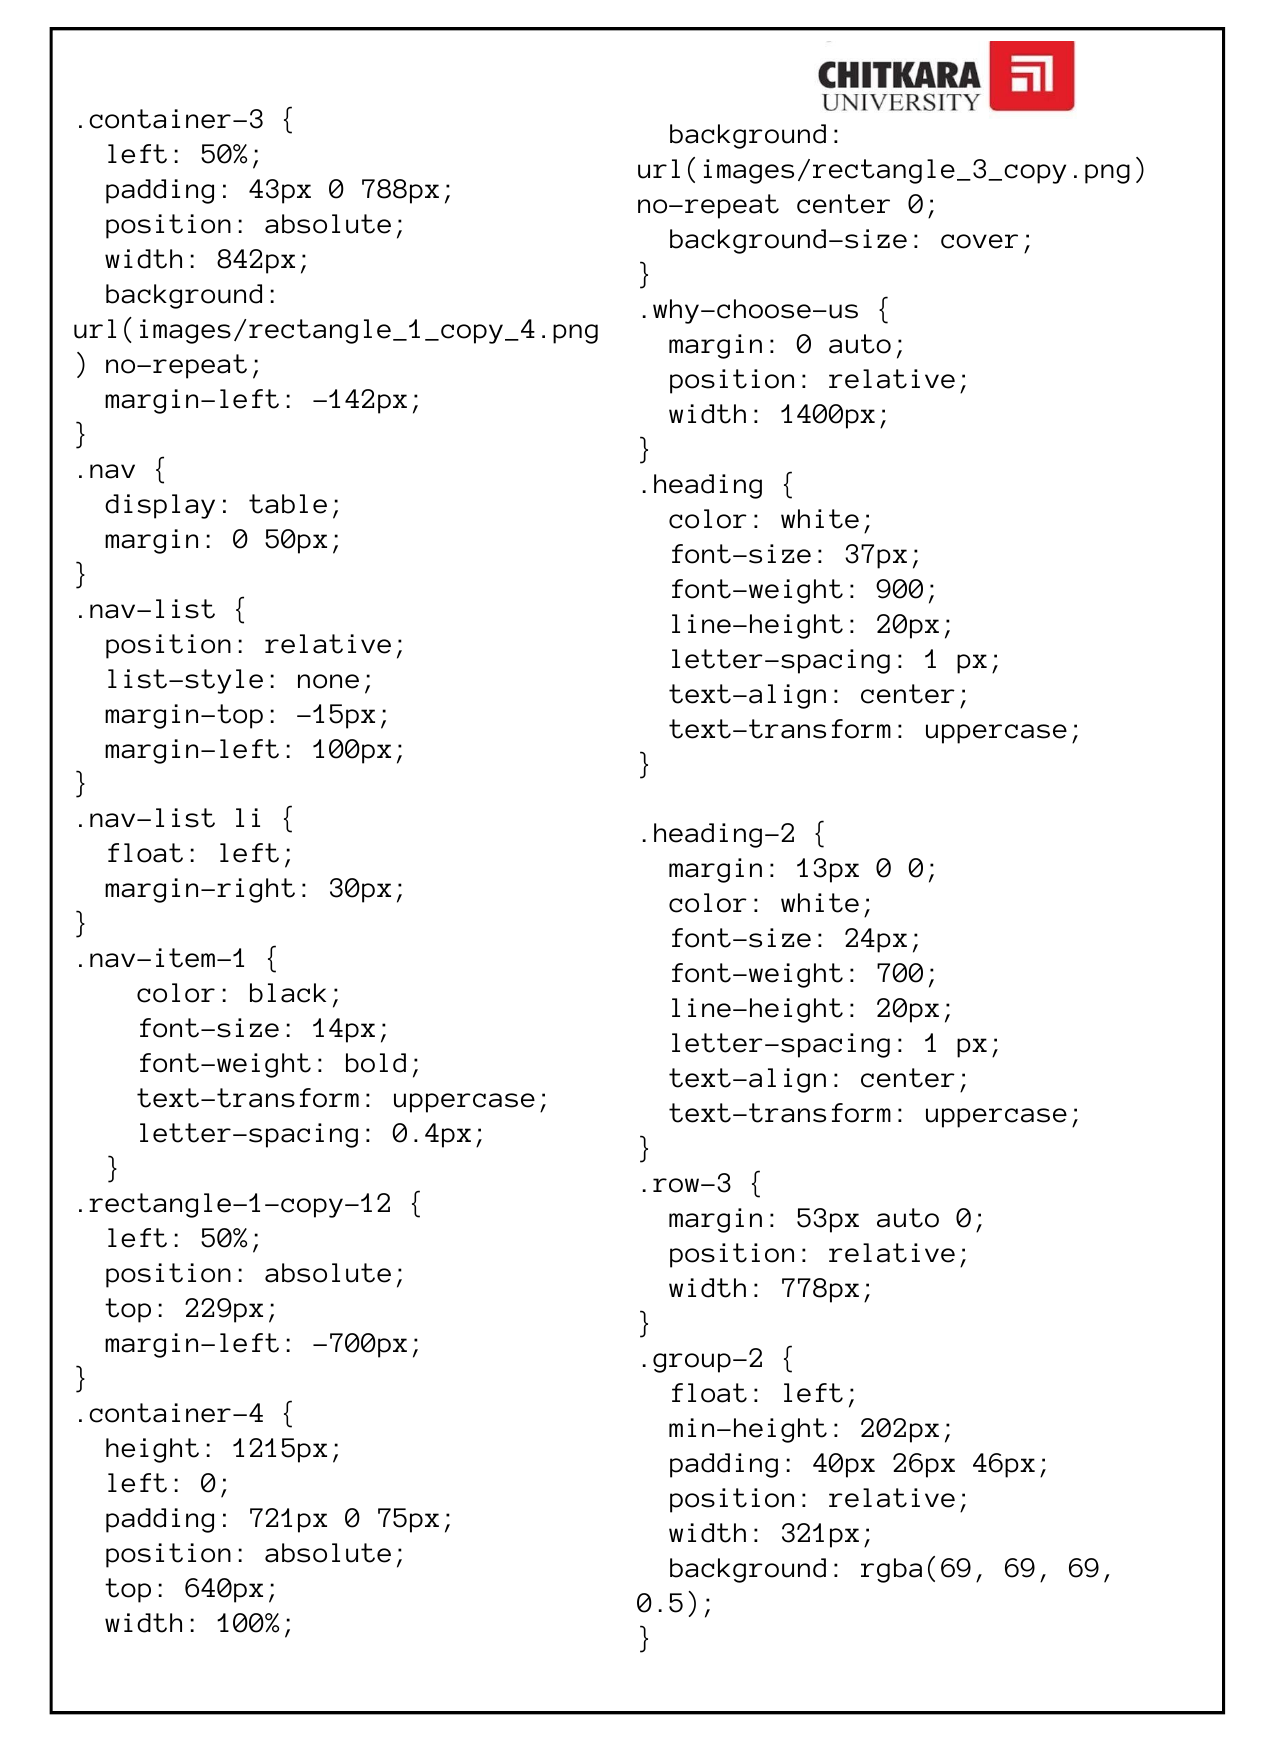

.container-3 {
  left: 50%;
  padding: 43px 0 788px;
  position: absolute;
  width: 842px;
  background: url(images/rectangle_1_copy_4.png) no-repeat;
  margin-left: -142px;
}
.nav {
  display: table;
  margin: 0 50px;
}
.nav-list {
  position: relative;
  list-style: none;
  margin-top: -15px;
  margin-left: 100px;
}
.nav-list li {
  float: left;
  margin-right: 30px;
}
.nav-item-1 {
    color: black;
    font-size: 14px;
    font-weight: bold;
    text-transform: uppercase;
    letter-spacing: 0.4px;
  }
.rectangle-1-copy-12 {
  left: 50%;
  position: absolute;
  top: 229px;
  margin-left: -700px;
}
.container-4 {
  height: 1215px;
  left: 0;
  padding: 721px 0 75px;
  position: absolute;
  top: 640px;
  width: 100%;

  background: url(images/rectangle_3_copy.png) no-repeat center 0;
  background-size: cover;
}
.why-choose-us {
  margin: 0 auto;
  position: relative;
  width: 1400px;
}
.heading {
  color: white;
  font-size: 37px;
  font-weight: 900;
  line-height: 20px;
  letter-spacing: 1 px;
  text-align: center;
  text-transform: uppercase;
}

.heading-2 {
  margin: 13px 0 0;
  color: white;
  font-size: 24px;
  font-weight: 700;
  line-height: 20px;
  letter-spacing: 1 px;
  text-align: center;
  text-transform: uppercase;
}
.row-3 {
  margin: 53px auto 0;
  position: relative;
  width: 778px;
}
.group-2 {
  float: left;
  min-height: 202px;
  padding: 40px 26px 46px;
  position: relative;
  width: 321px;
  background: rgba(69, 69, 69, 0.5);
}